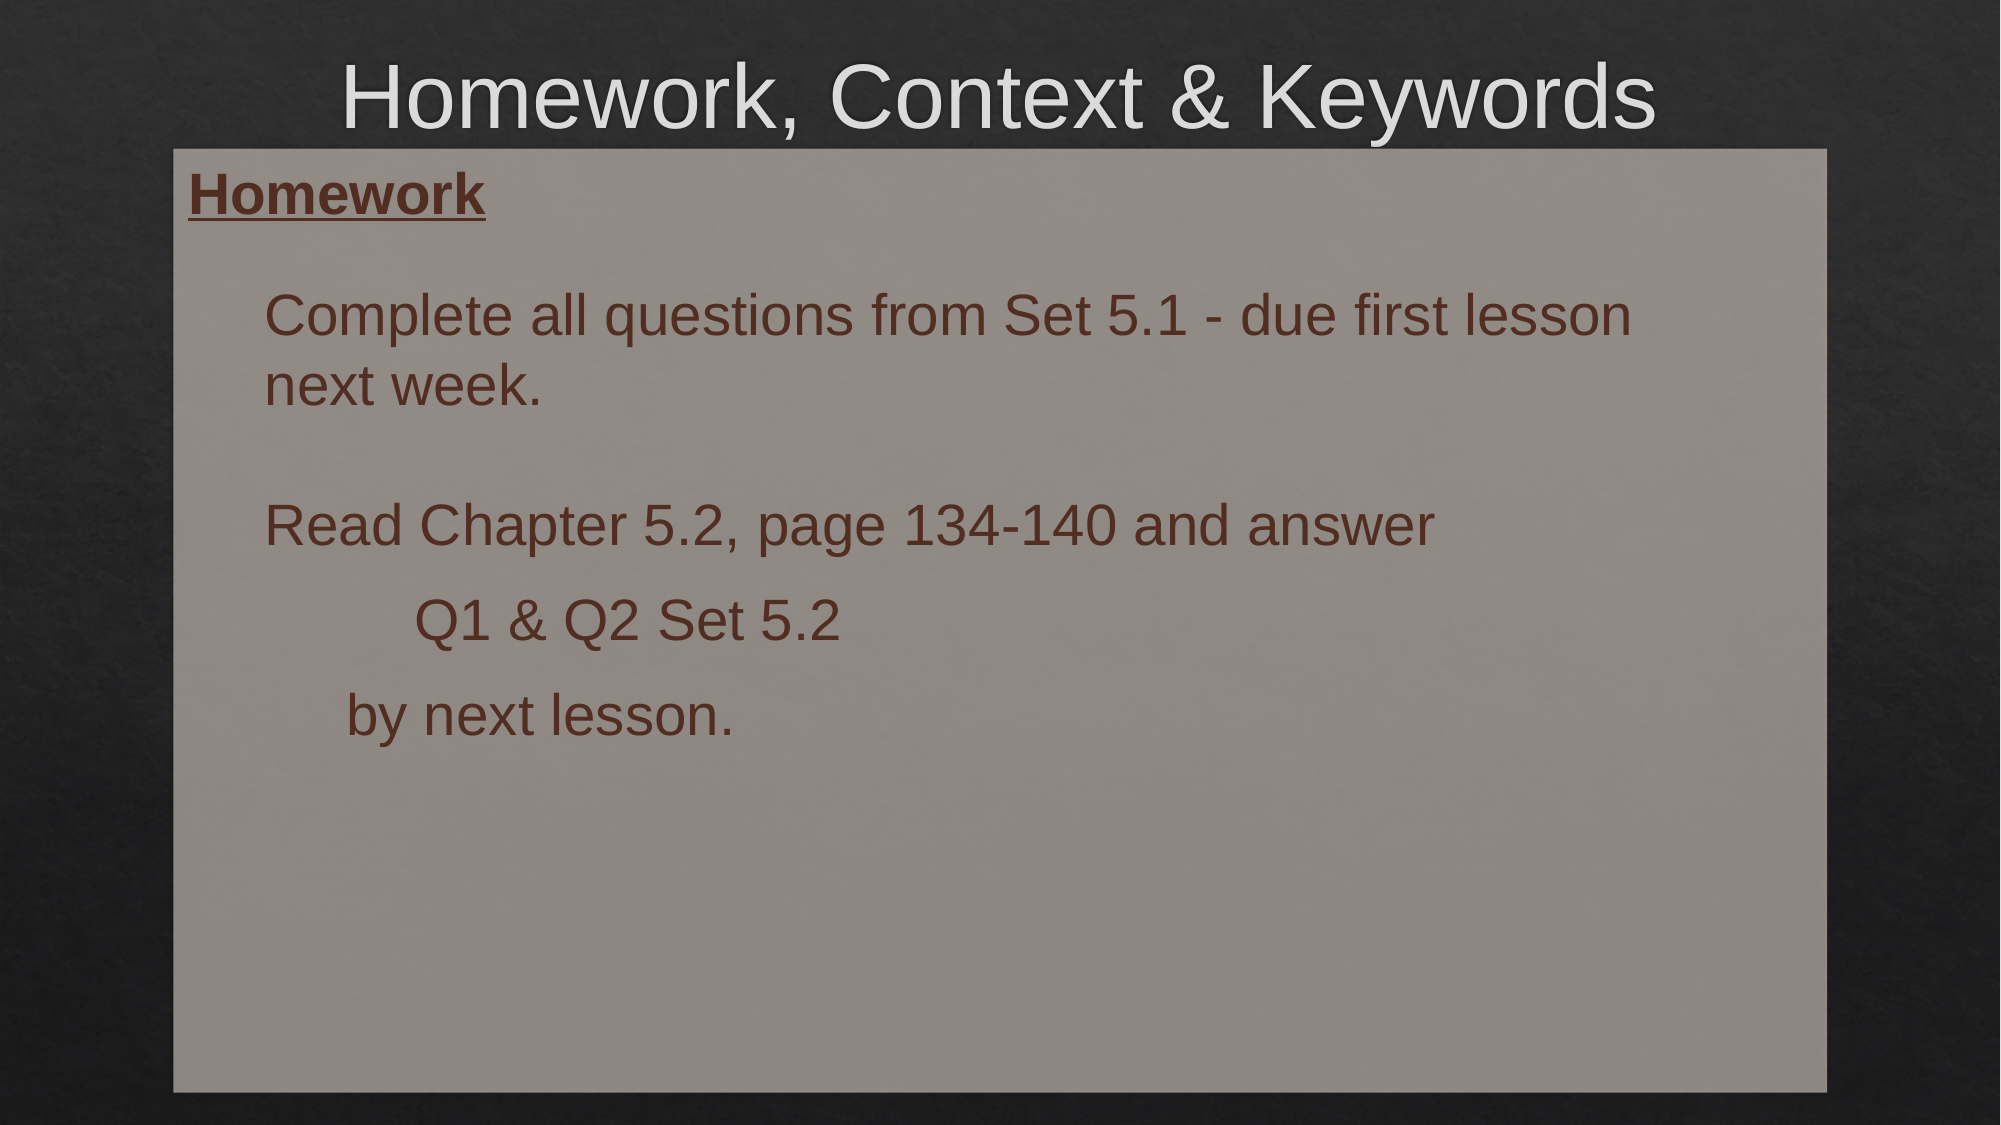

# Homework, Context & Keywords
Homework

Complete all questions from Set 5.1 - due first lesson next week.

Read Chapter 5.2, page 134-140 and answer
	Q1 & Q2 Set 5.2
     by next lesson.